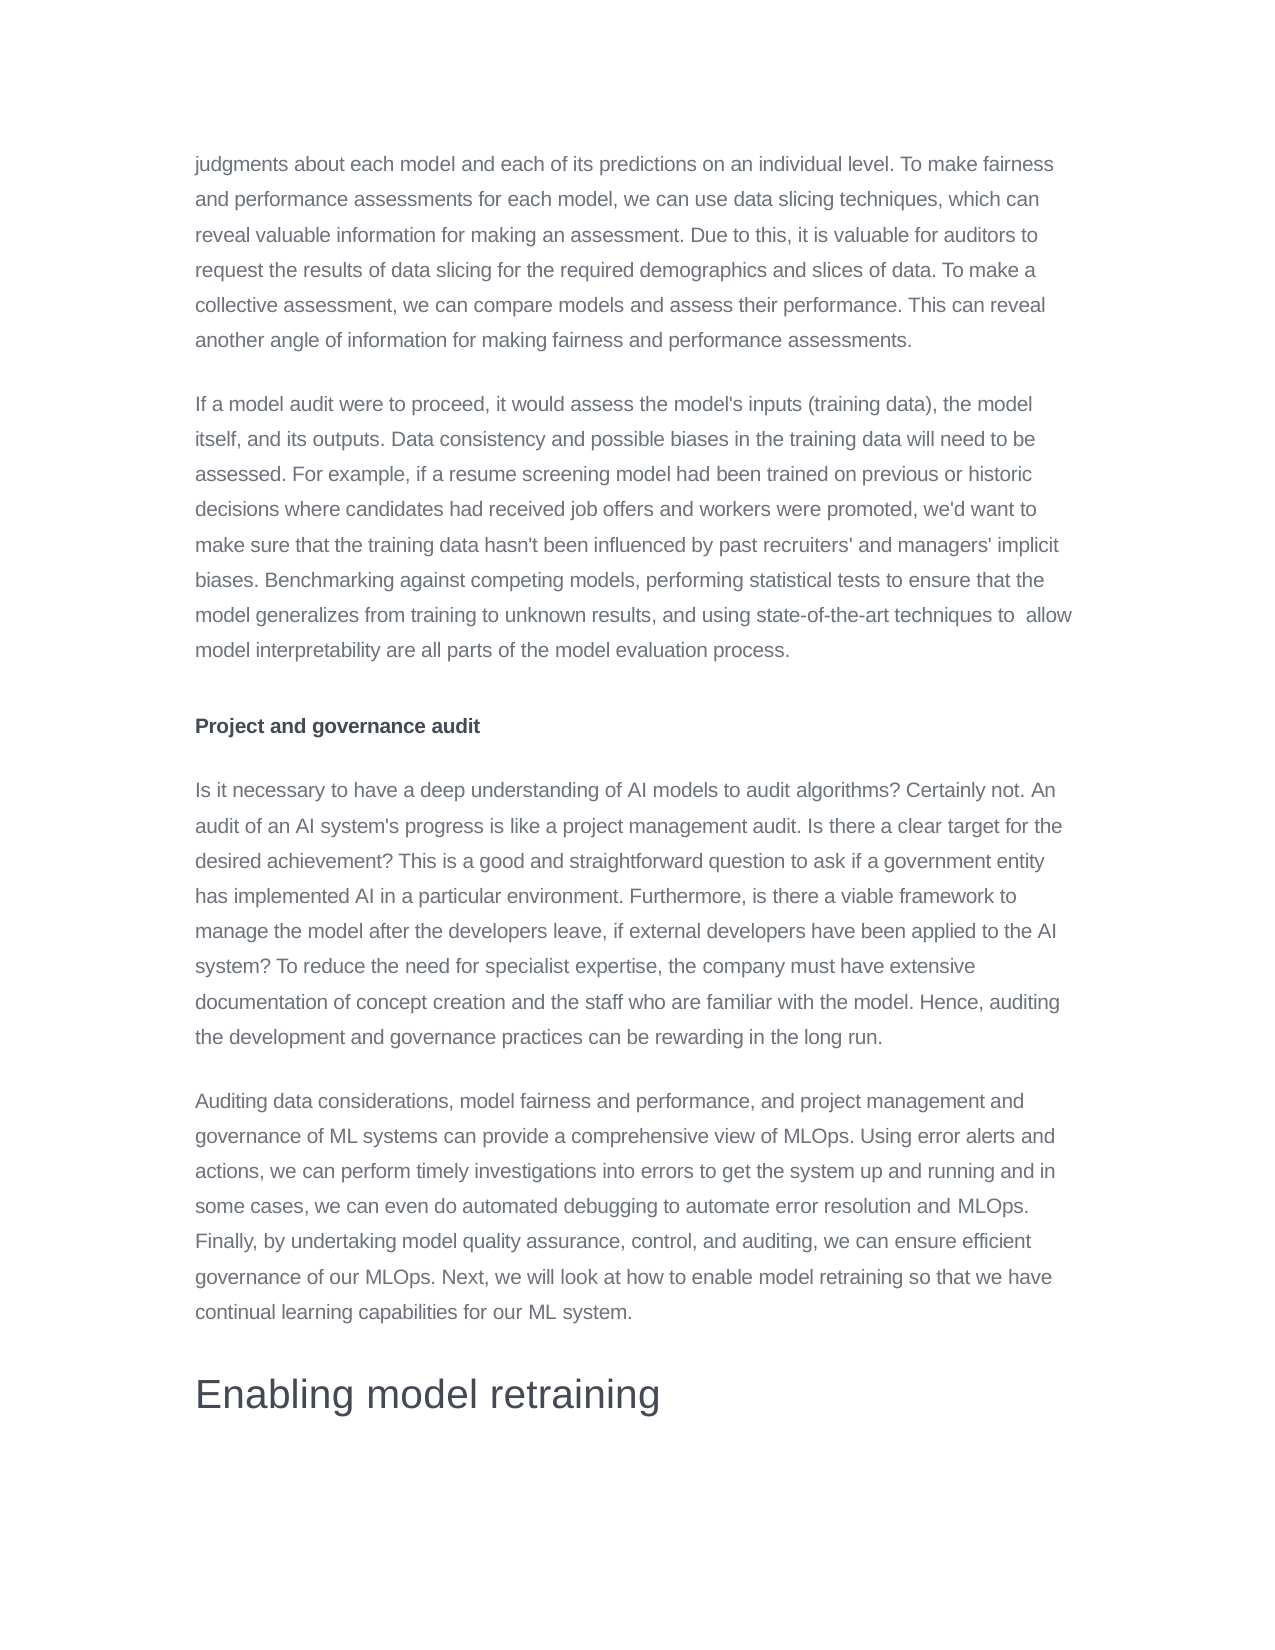

judgments about each model and each of its predictions on an individual level. To make fairness  and performance assessments for each model, we can use data slicing techniques, which can  reveal valuable information for making an assessment. Due to this, it is valuable for auditors to  request the results of data slicing for the required demographics and slices of data. To make a  collective assessment, we can compare models and assess their performance. This can reveal  another angle of information for making fairness and performance assessments.

If a model audit were to proceed, it would assess the model's inputs (training data), the model  itself, and its outputs. Data consistency and possible biases in the training data will need to be  assessed. For example, if a resume screening model had been trained on previous or historic  decisions where candidates had received job offers and workers were promoted, we'd want to  make sure that the training data hasn't been influenced by past recruiters' and managers' implicit  biases. Benchmarking against competing models, performing statistical tests to ensure that the  model generalizes from training to unknown results, and using state-of-the-art techniques to  allow model interpretability are all parts of the model evaluation process.

Project and governance audit

Is it necessary to have a deep understanding of AI models to audit algorithms? Certainly not. An  audit of an AI system's progress is like a project management audit. Is there a clear target for the  desired achievement? This is a good and straightforward question to ask if a government entity  has implemented AI in a particular environment. Furthermore, is there a viable framework to  manage the model after the developers leave, if external developers have been applied to the AI  system? To reduce the need for specialist expertise, the company must have extensive  documentation of concept creation and the staff who are familiar with the model. Hence, auditing  the development and governance practices can be rewarding in the long run.

Auditing data considerations, model fairness and performance, and project management and  governance of ML systems can provide a comprehensive view of MLOps. Using error alerts and  actions, we can perform timely investigations into errors to get the system up and running and in  some cases, we can even do automated debugging to automate error resolution and MLOps.
Finally, by undertaking model quality assurance, control, and auditing, we can ensure efficient  governance of our MLOps. Next, we will look at how to enable model retraining so that we have  continual learning capabilities for our ML system.
Enabling model retraining